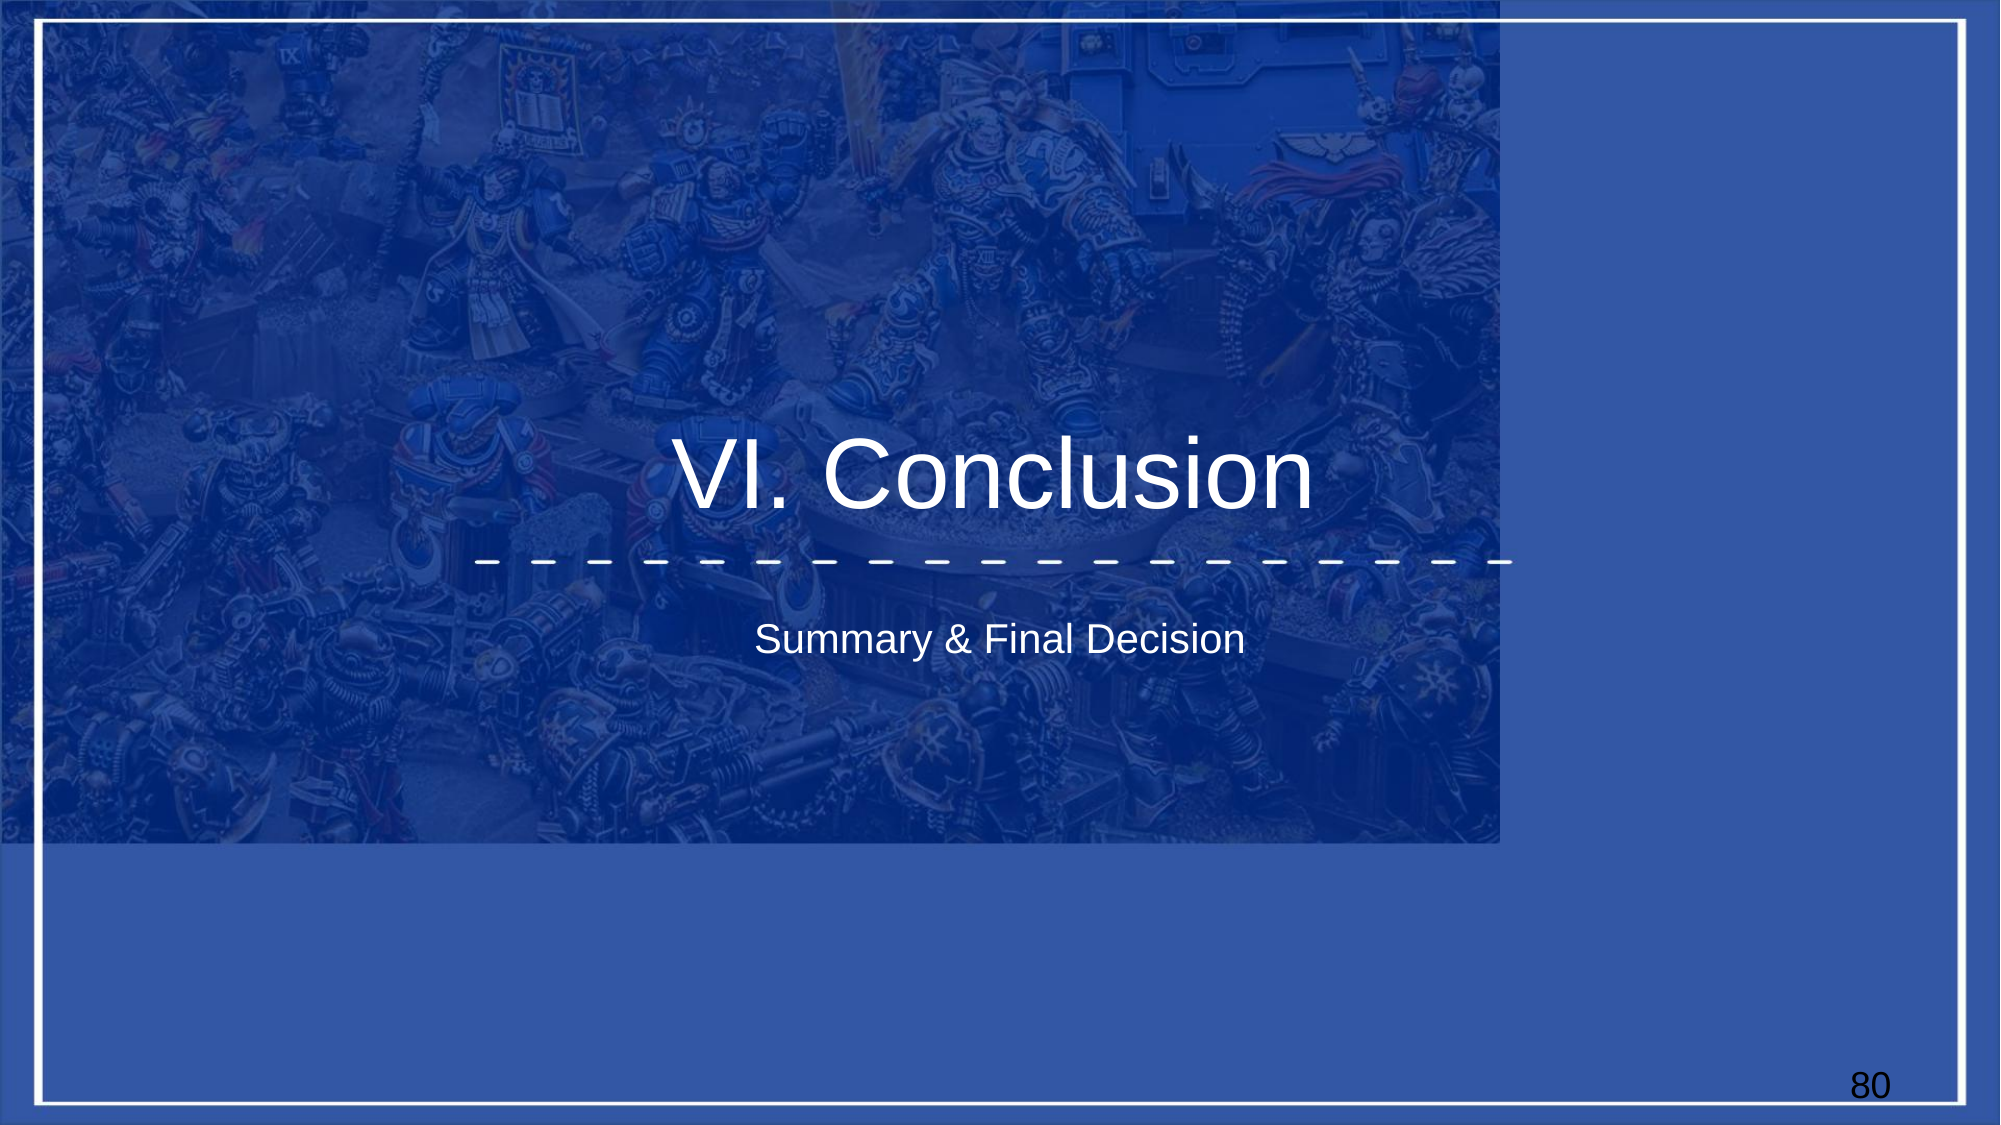

VI. Conclusion
Summary & Final Decision
80